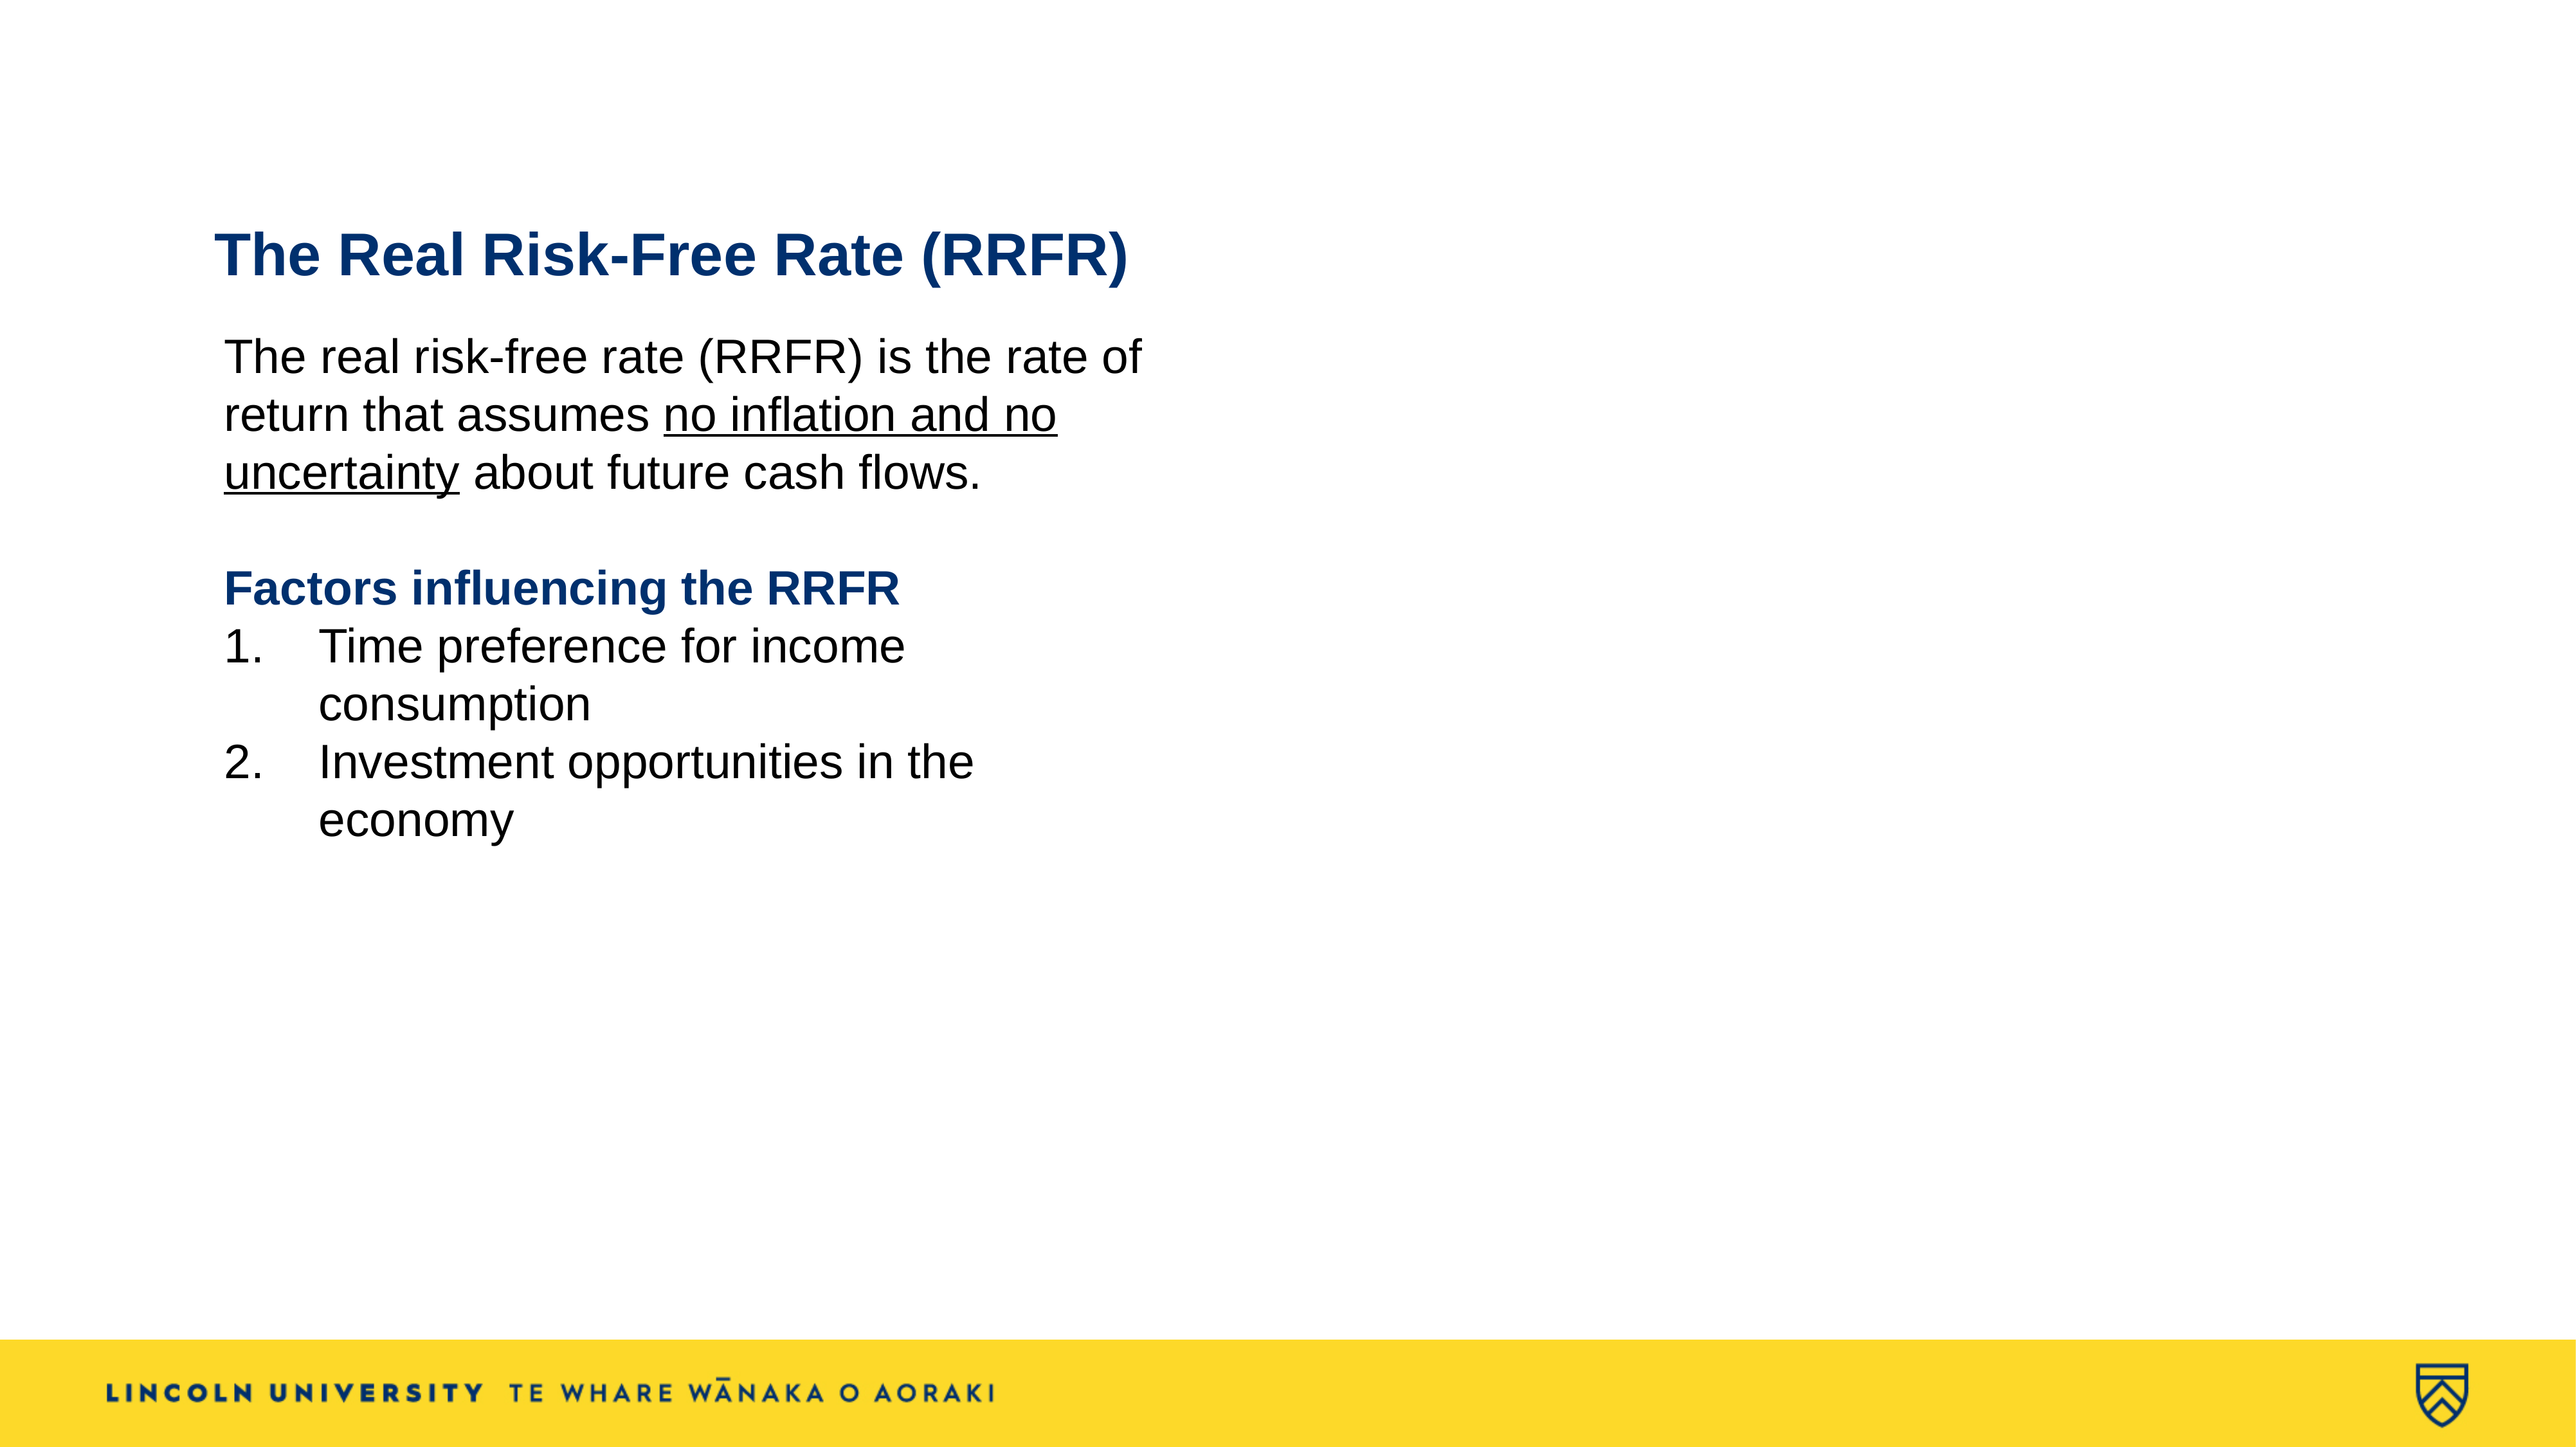

# The Real Risk-Free Rate (RRFR)
The real risk-free rate (RRFR) is the rate of return that assumes no inflation and no uncertainty about future cash flows.

Factors influencing the RRFR
Time preference for income consumption
Investment opportunities in the economy